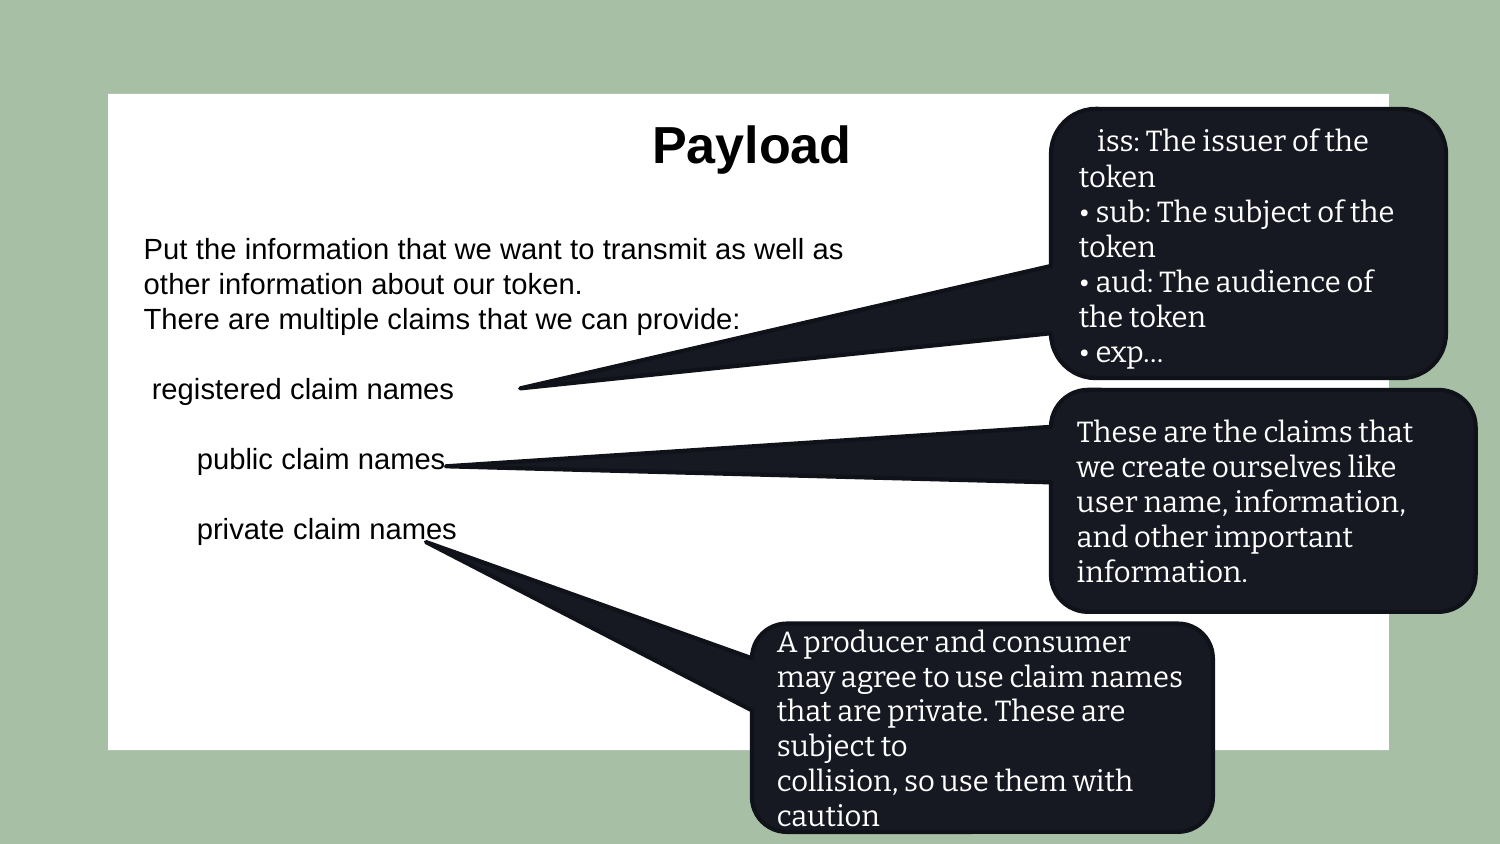

# Payload
   iss: The issuer of the token
• sub: The subject of the token
• aud: The audience of the token
• exp…
Put the information that we want to transmit as well as other information about our token.
There are multiple claims that we can provide:

 registered claim names

 public claim names

 private claim names
These are the claims that we create ourselves like user name, information, and other important
information.
A producer and consumer may agree to use claim names that are private. These are subject to
collision, so use them with caution